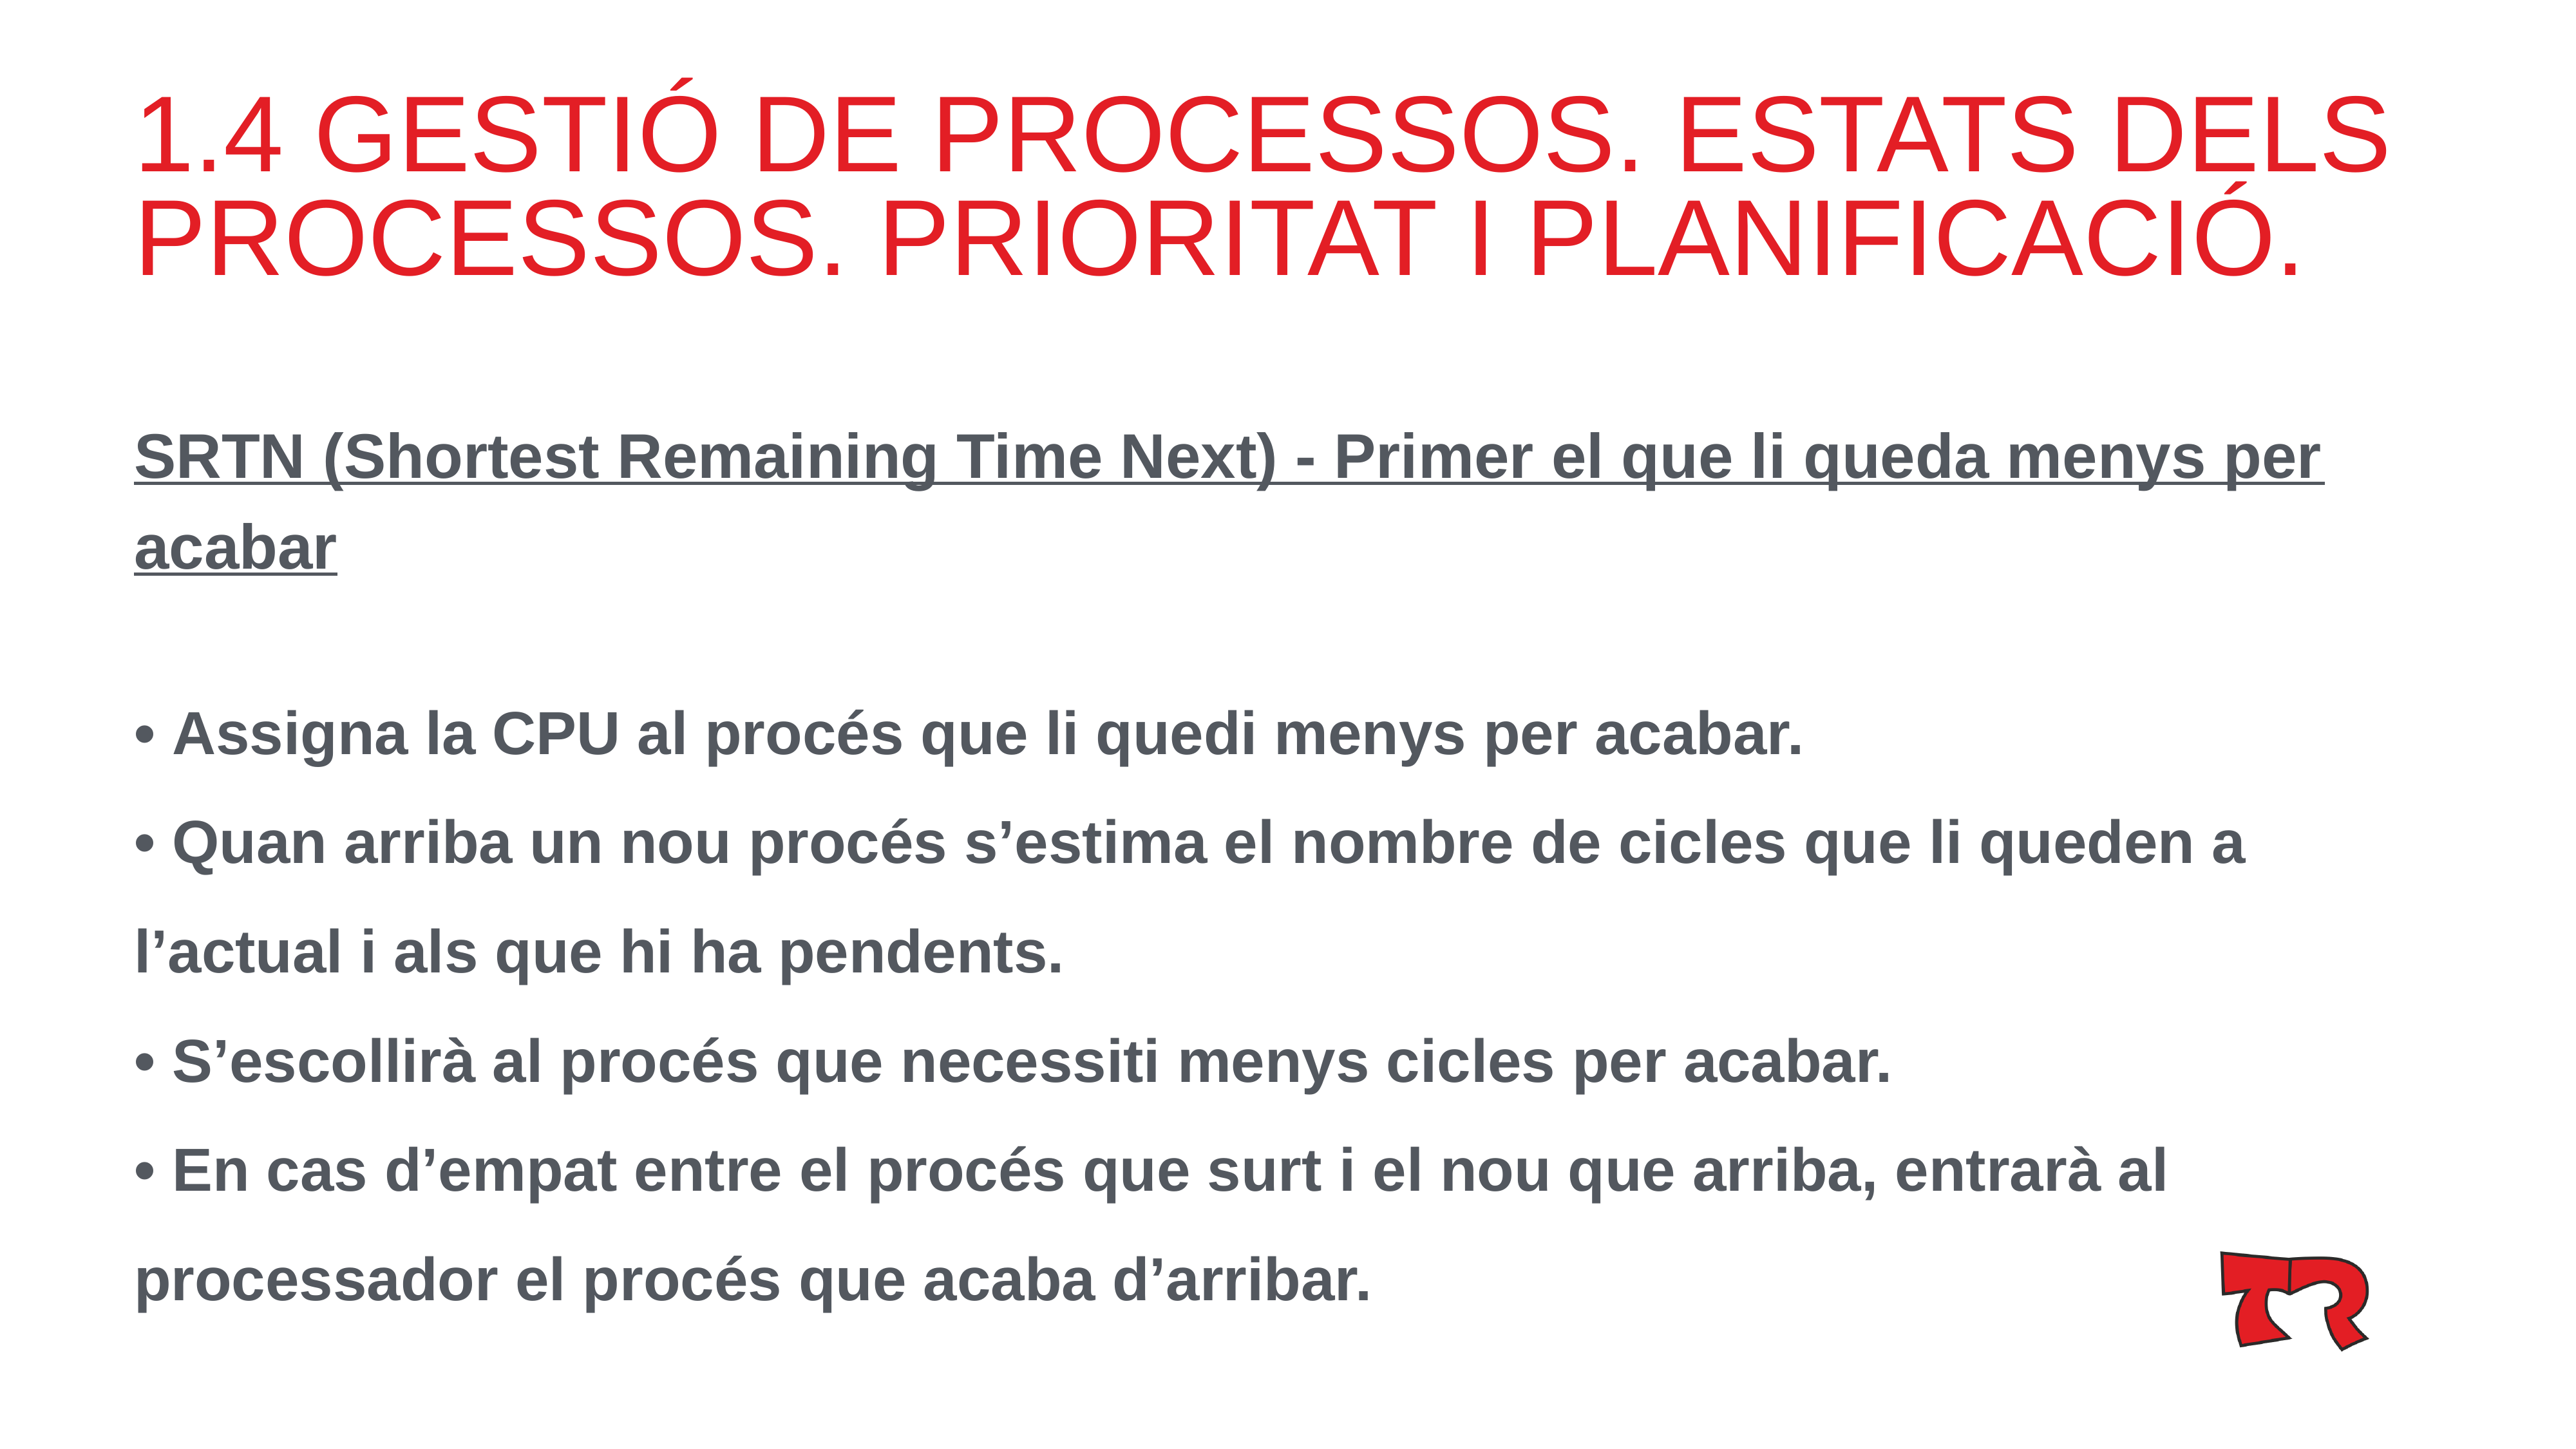

# 1.4 GESTIÓ DE PROCESSOS. ESTATS DELS PROCESSOS. PRIORITAT I PLANIFICACIÓ.
SRTN (Shortest Remaining Time Next) - Primer el que li queda menys per acabar
• Assigna la CPU al procés que li quedi menys per acabar.
• Quan arriba un nou procés s’estima el nombre de cicles que li queden a l’actual i als que hi ha pendents.
• S’escollirà al procés que necessiti menys cicles per acabar.
• En cas d’empat entre el procés que surt i el nou que arriba, entrarà al processador el procés que acaba d’arribar.